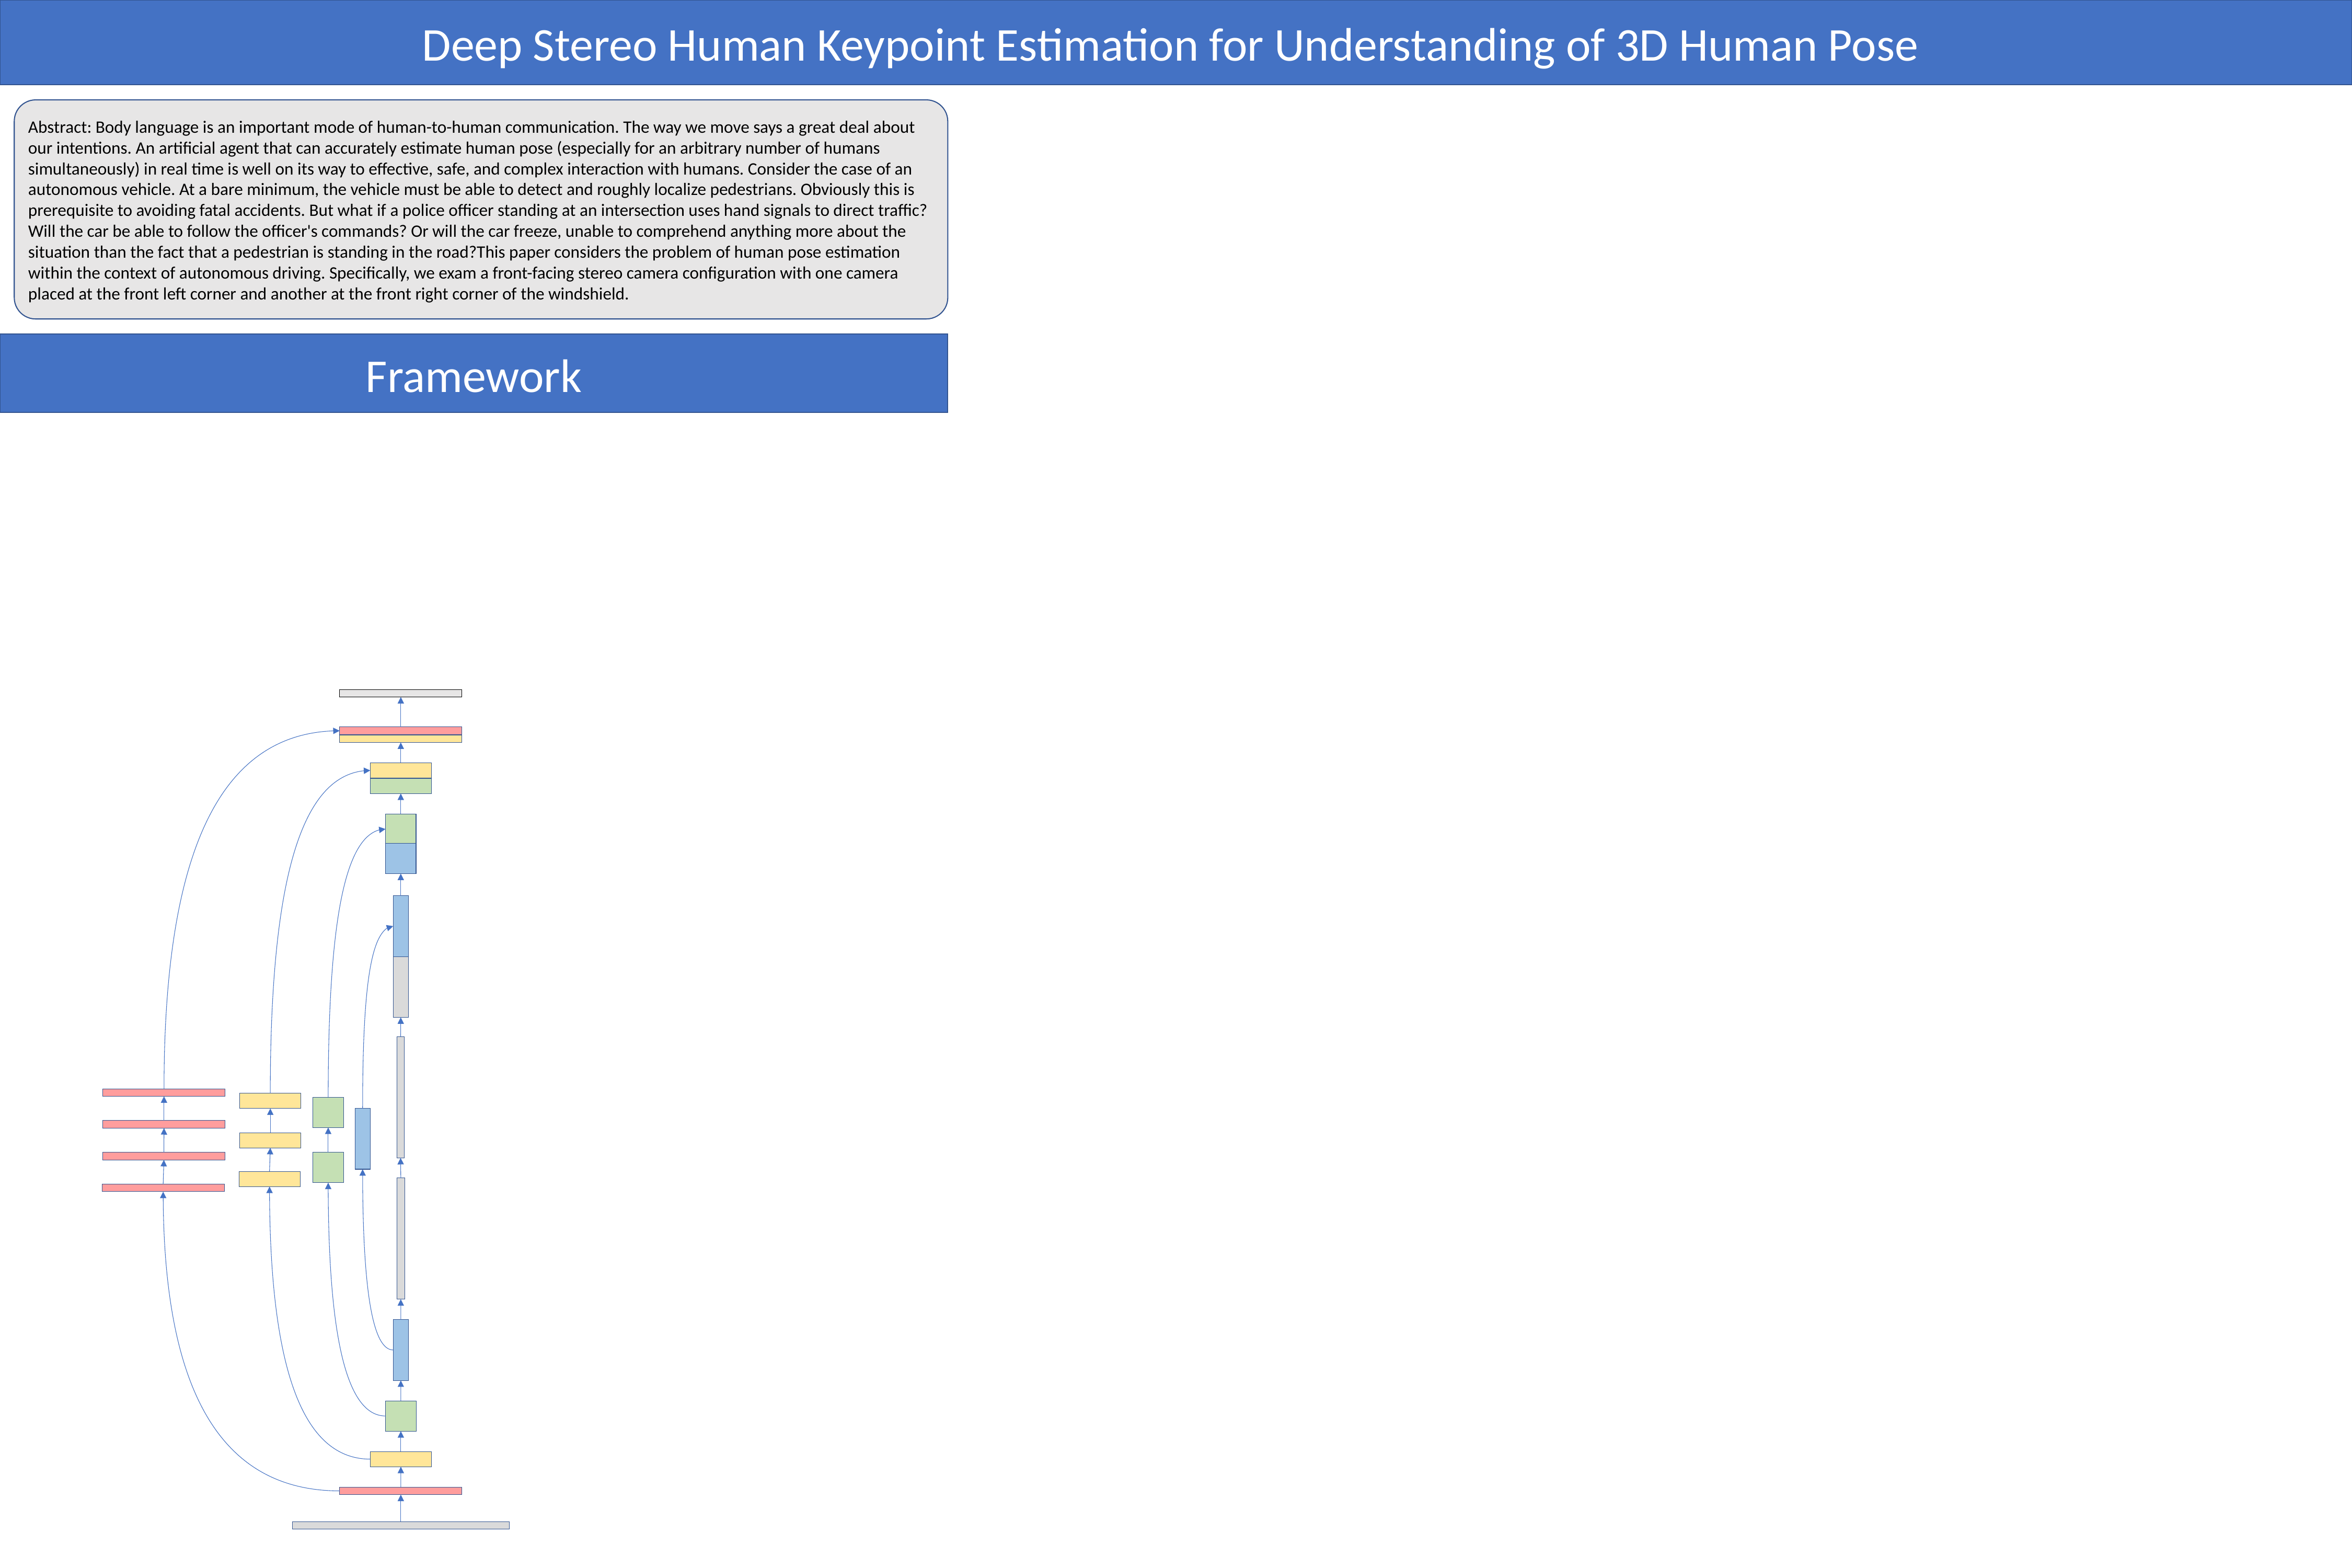

Deep Stereo Human Keypoint Estimation for Understanding of 3D Human Pose
Abstract: Body language is an important mode of human-to-human communication. The way we move says a great deal about our intentions. An artificial agent that can accurately estimate human pose (especially for an arbitrary number of humans simultaneously) in real time is well on its way to effective, safe, and complex interaction with humans. Consider the case of an autonomous vehicle. At a bare minimum, the vehicle must be able to detect and roughly localize pedestrians. Obviously this is prerequisite to avoiding fatal accidents. But what if a police officer standing at an intersection uses hand signals to direct traffic? Will the car be able to follow the officer's commands? Or will the car freeze, unable to comprehend anything more about the situation than the fact that a pedestrian is standing in the road?This paper considers the problem of human pose estimation within the context of autonomous driving. Specifically, we exam a front-facing stereo camera configuration with one camera placed at the front left corner and another at the front right corner of the windshield.
Framework